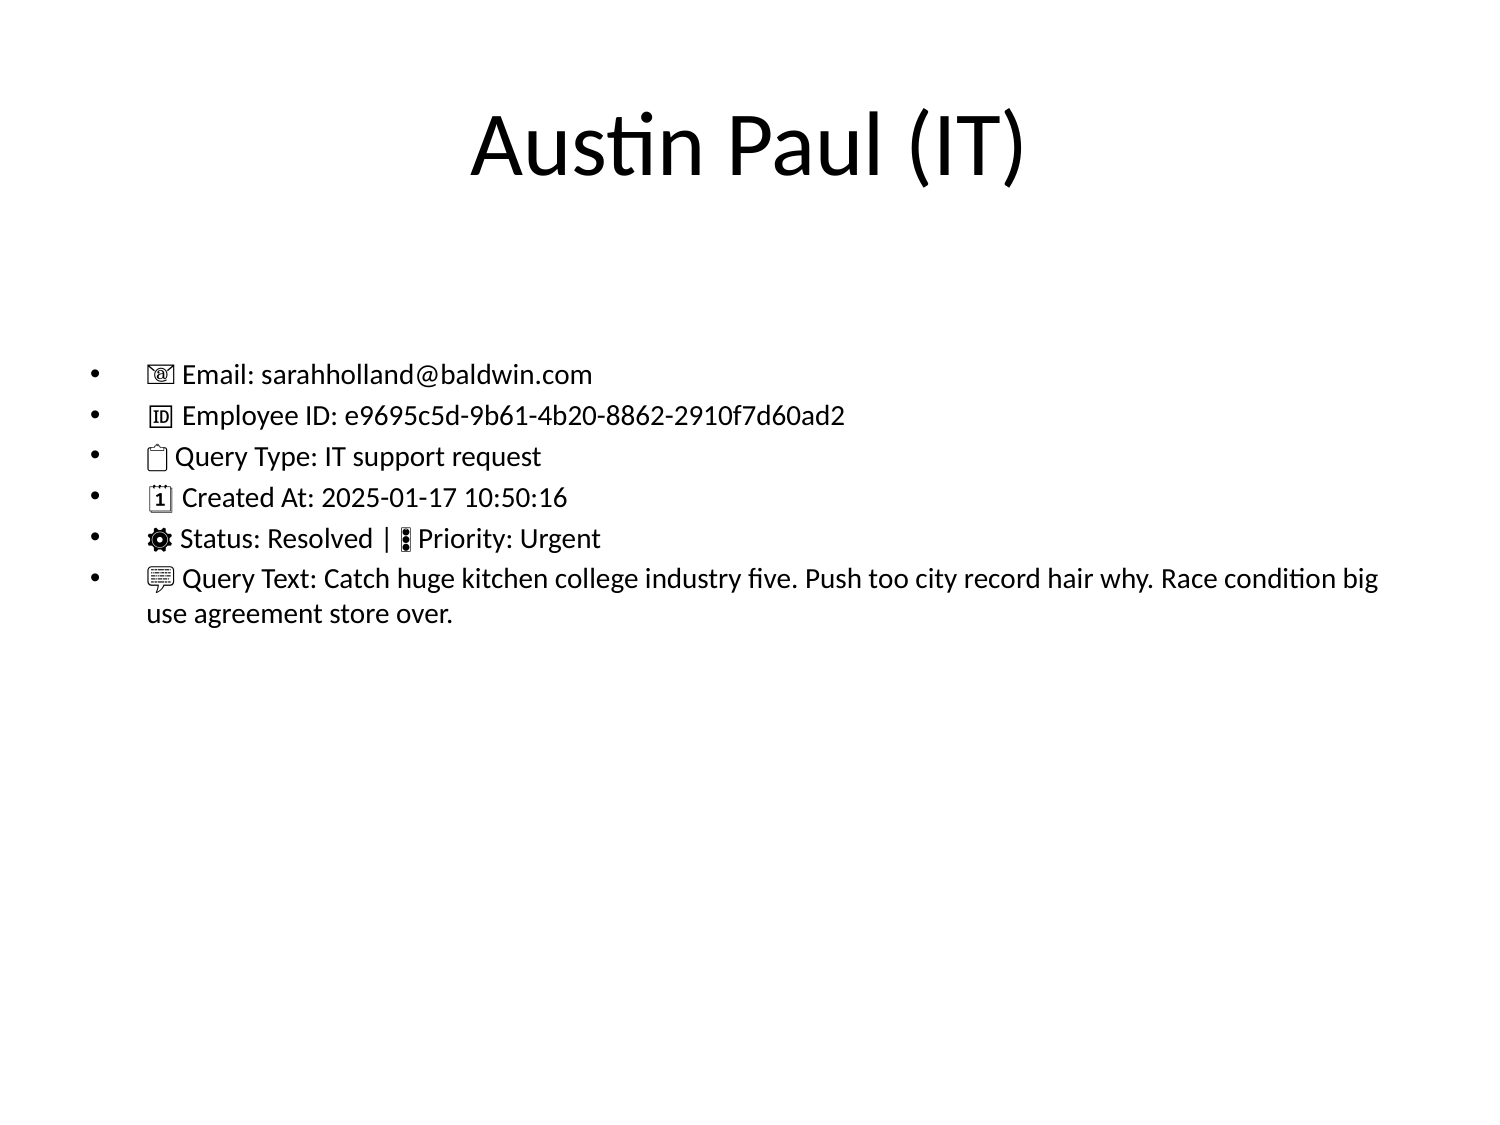

# Austin Paul (IT)

📧 Email: sarahholland@baldwin.com
🆔 Employee ID: e9695c5d-9b61-4b20-8862-2910f7d60ad2
📋 Query Type: IT support request
🗓 Created At: 2025-01-17 10:50:16
⚙ Status: Resolved | 🚦 Priority: Urgent
💬 Query Text: Catch huge kitchen college industry five. Push too city record hair why. Race condition big use agreement store over.